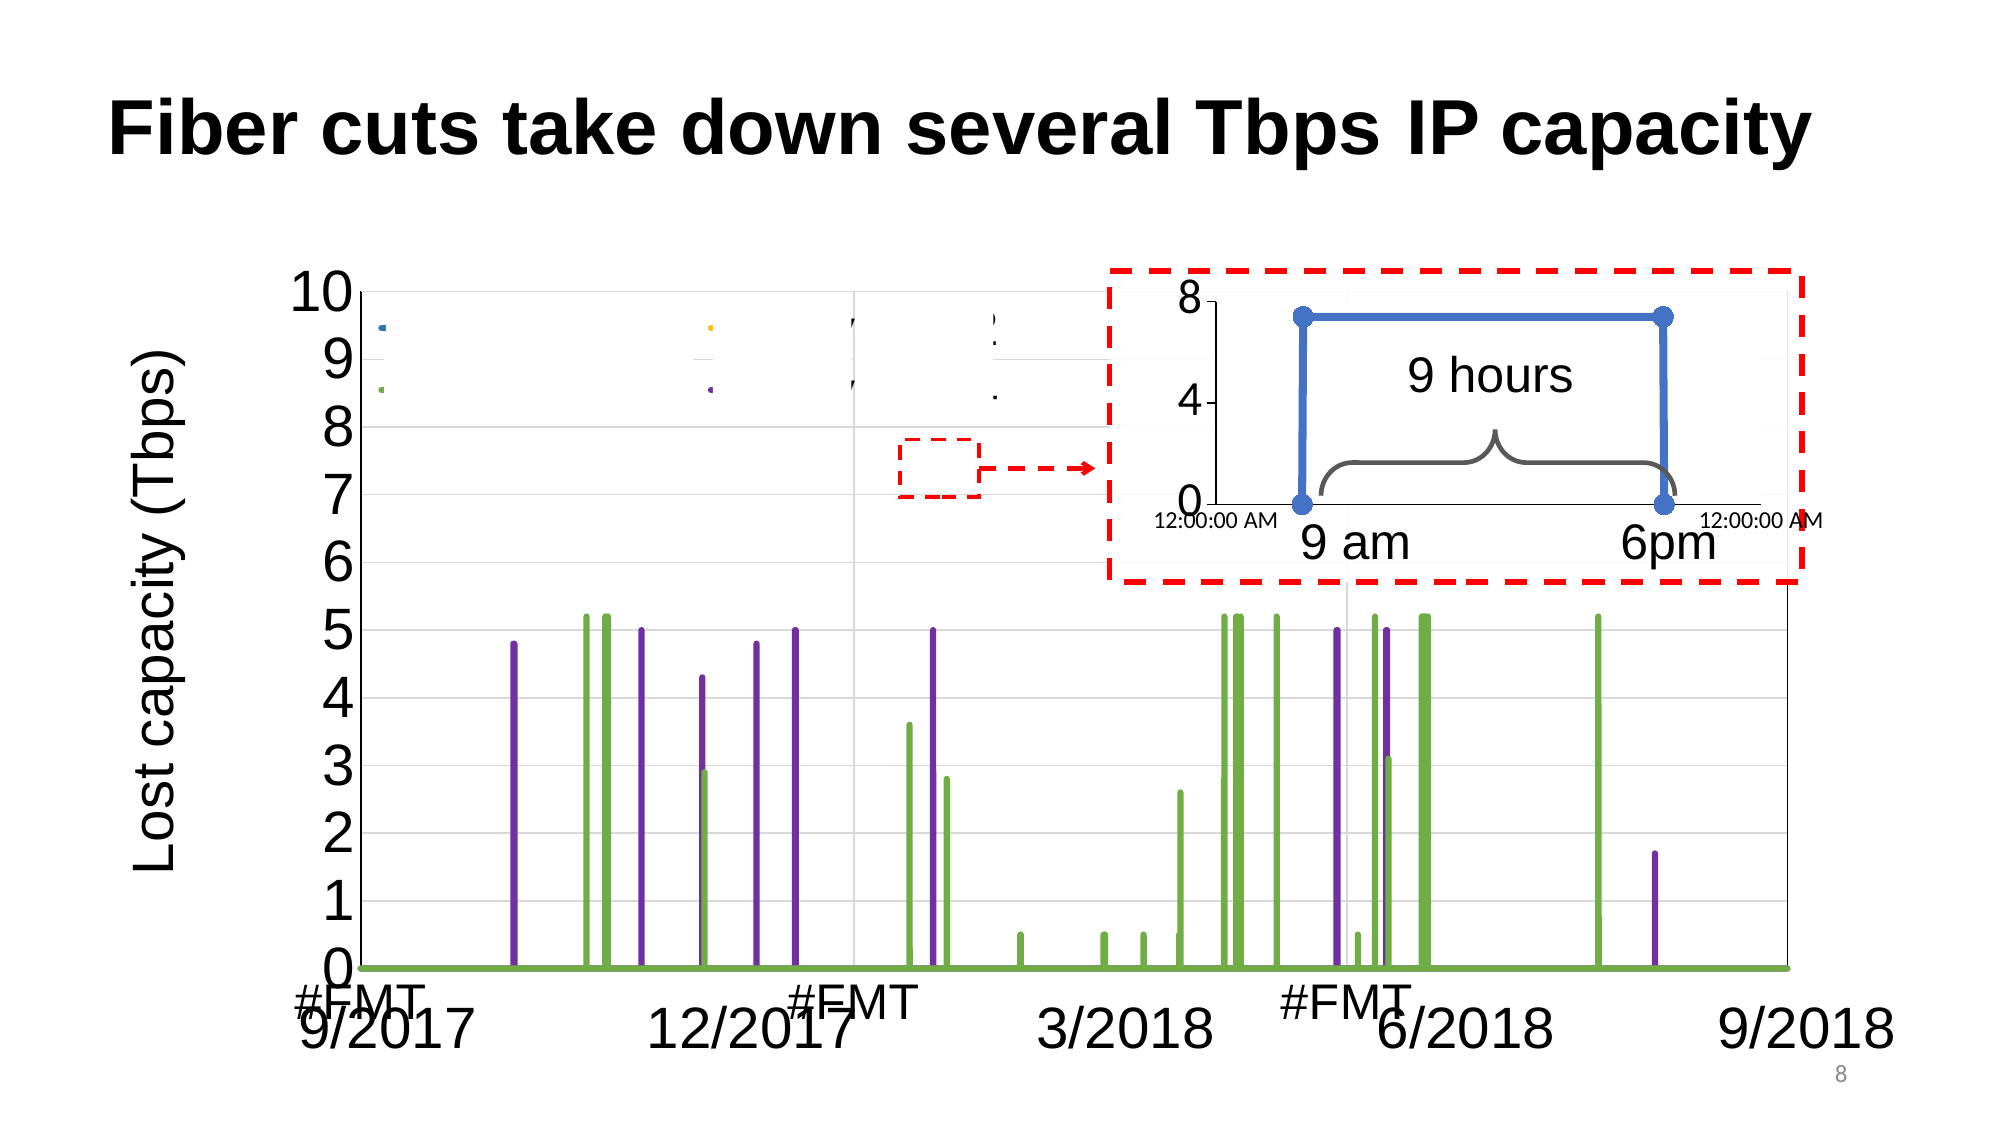

# Fiber cuts take down several Tbps IP capacity

### Chart

| Category | City-pair 1 | City-pair 2 | City-pair 3 | City-pair 4 |
|---|---|---|---|---|

### Chart

| Category | Y-Values |
|---|---|
9 hours
9 am               6pm

9/2017	   12/2017           3/2018          6/2018          9/2018
8